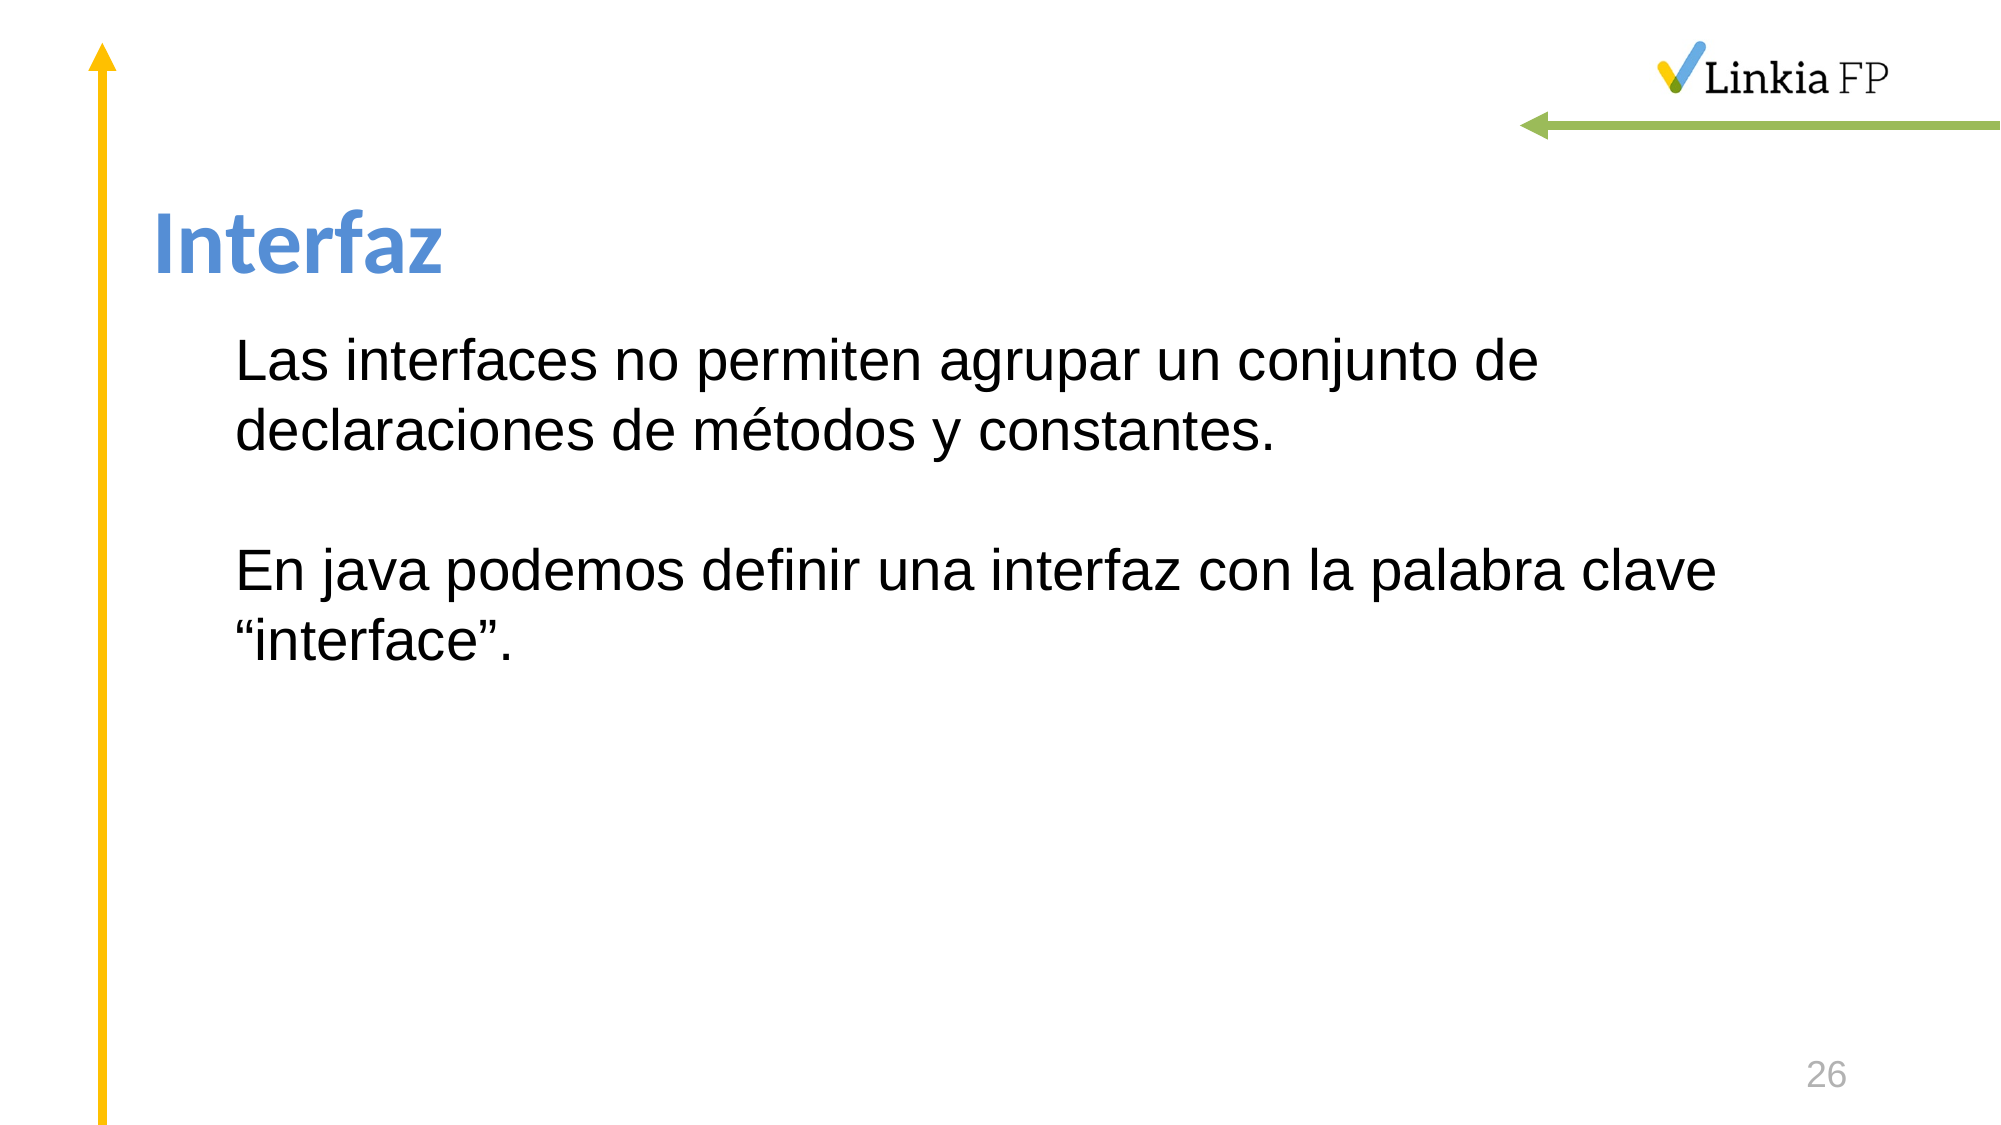

# Interfaz
Las interfaces no permiten agrupar un conjunto de declaraciones de métodos y constantes.

En java podemos definir una interfaz con la palabra clave “interface”.

26